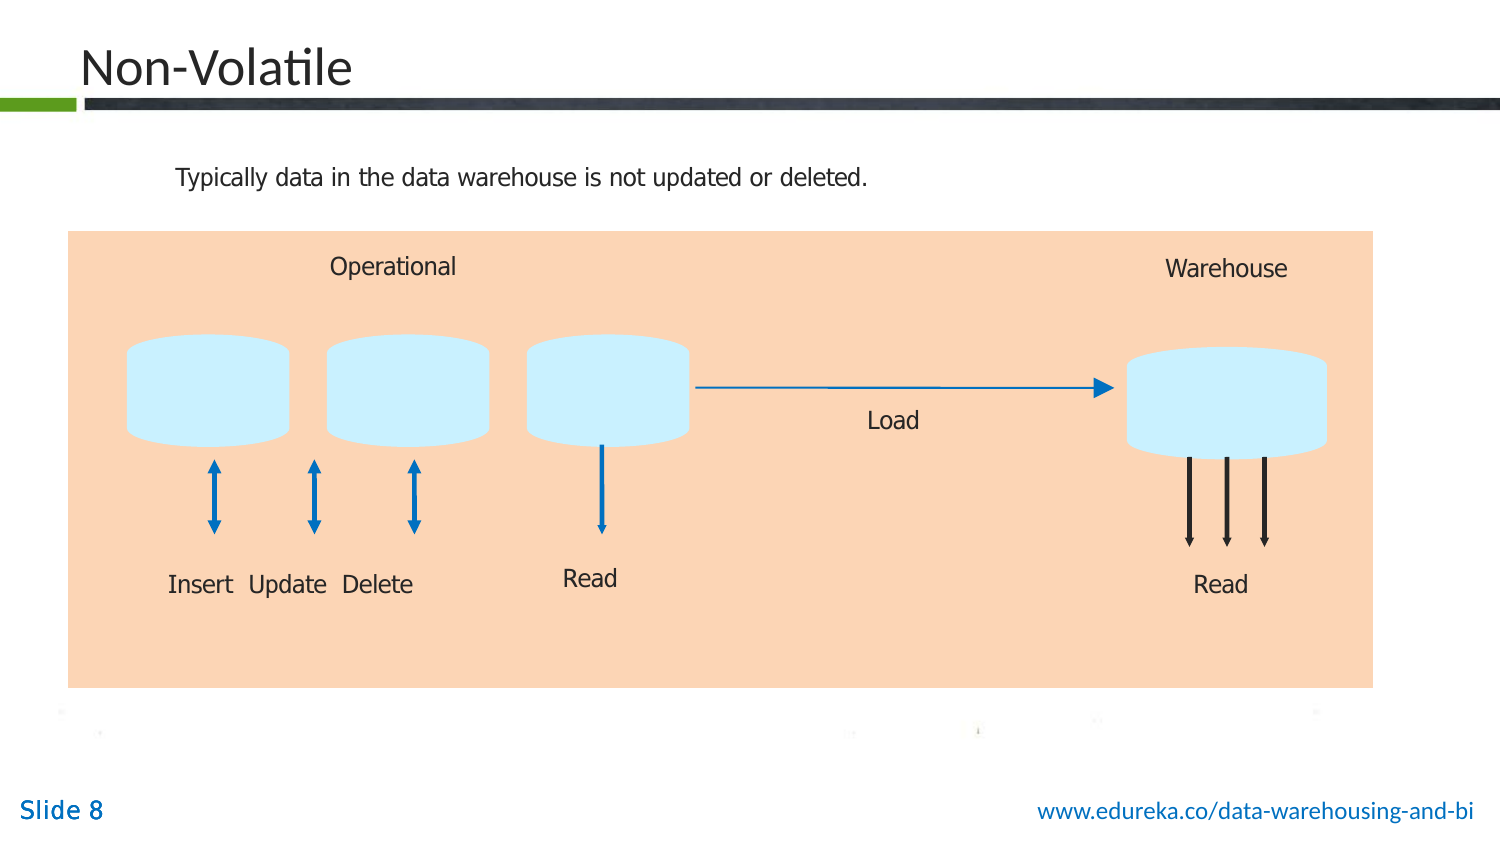

Non-Volatile
Typically data in the data warehouse is not updated or deleted.

Operational
Warehouse

Load

Read
Insert  Update  Delete
Read